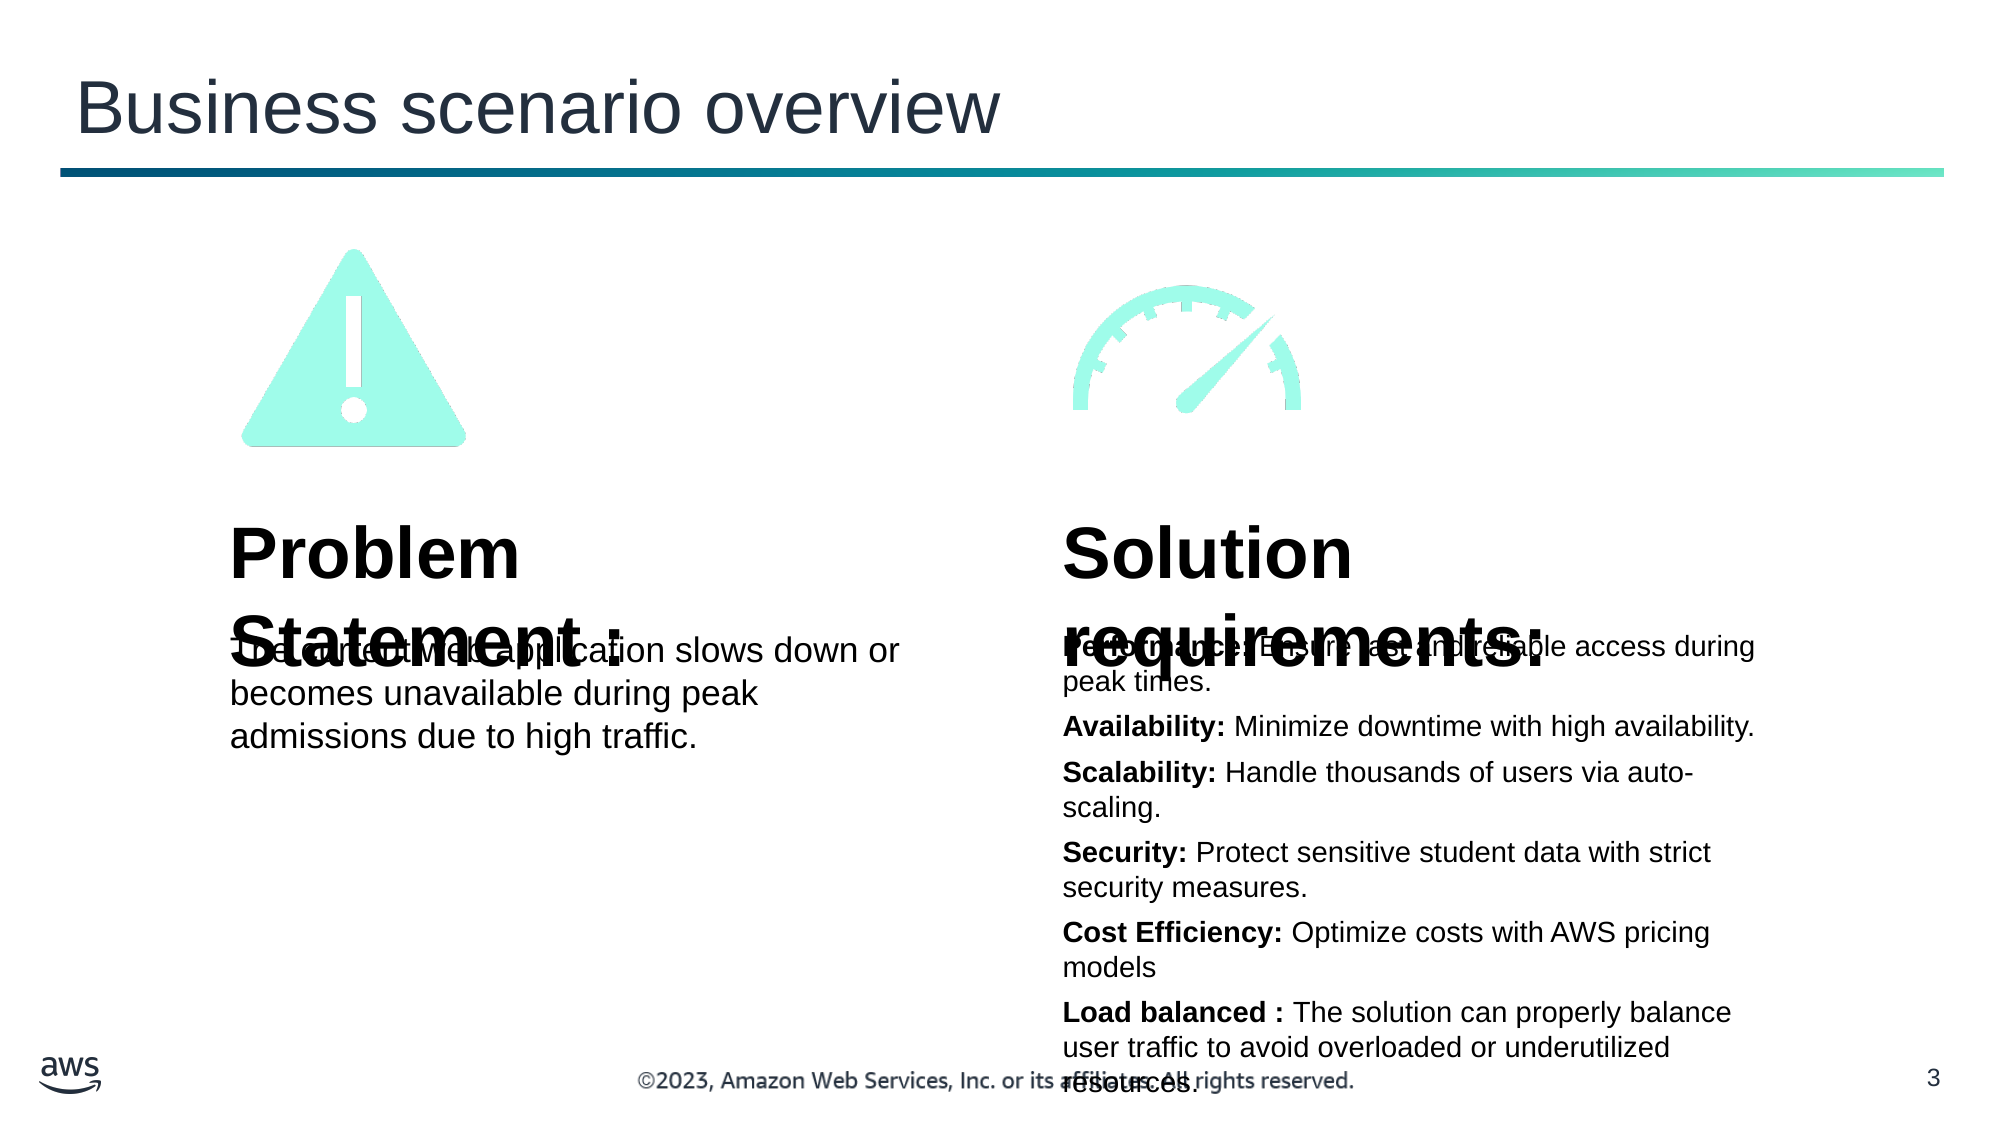

Business scenario overview
Problem Statement :
The current web application slows down or becomes unavailable during peak admissions due to high traffic.
Solution requirements:
Performance: Ensure fast and reliable access during peak times.
Availability: Minimize downtime with high availability.
Scalability: Handle thousands of users via auto-scaling.
Security: Protect sensitive student data with strict security measures.
Cost Efficiency: Optimize costs with AWS pricing models
Load balanced : The solution can properly balance user traffic to avoid overloaded or underutilized resources.
3